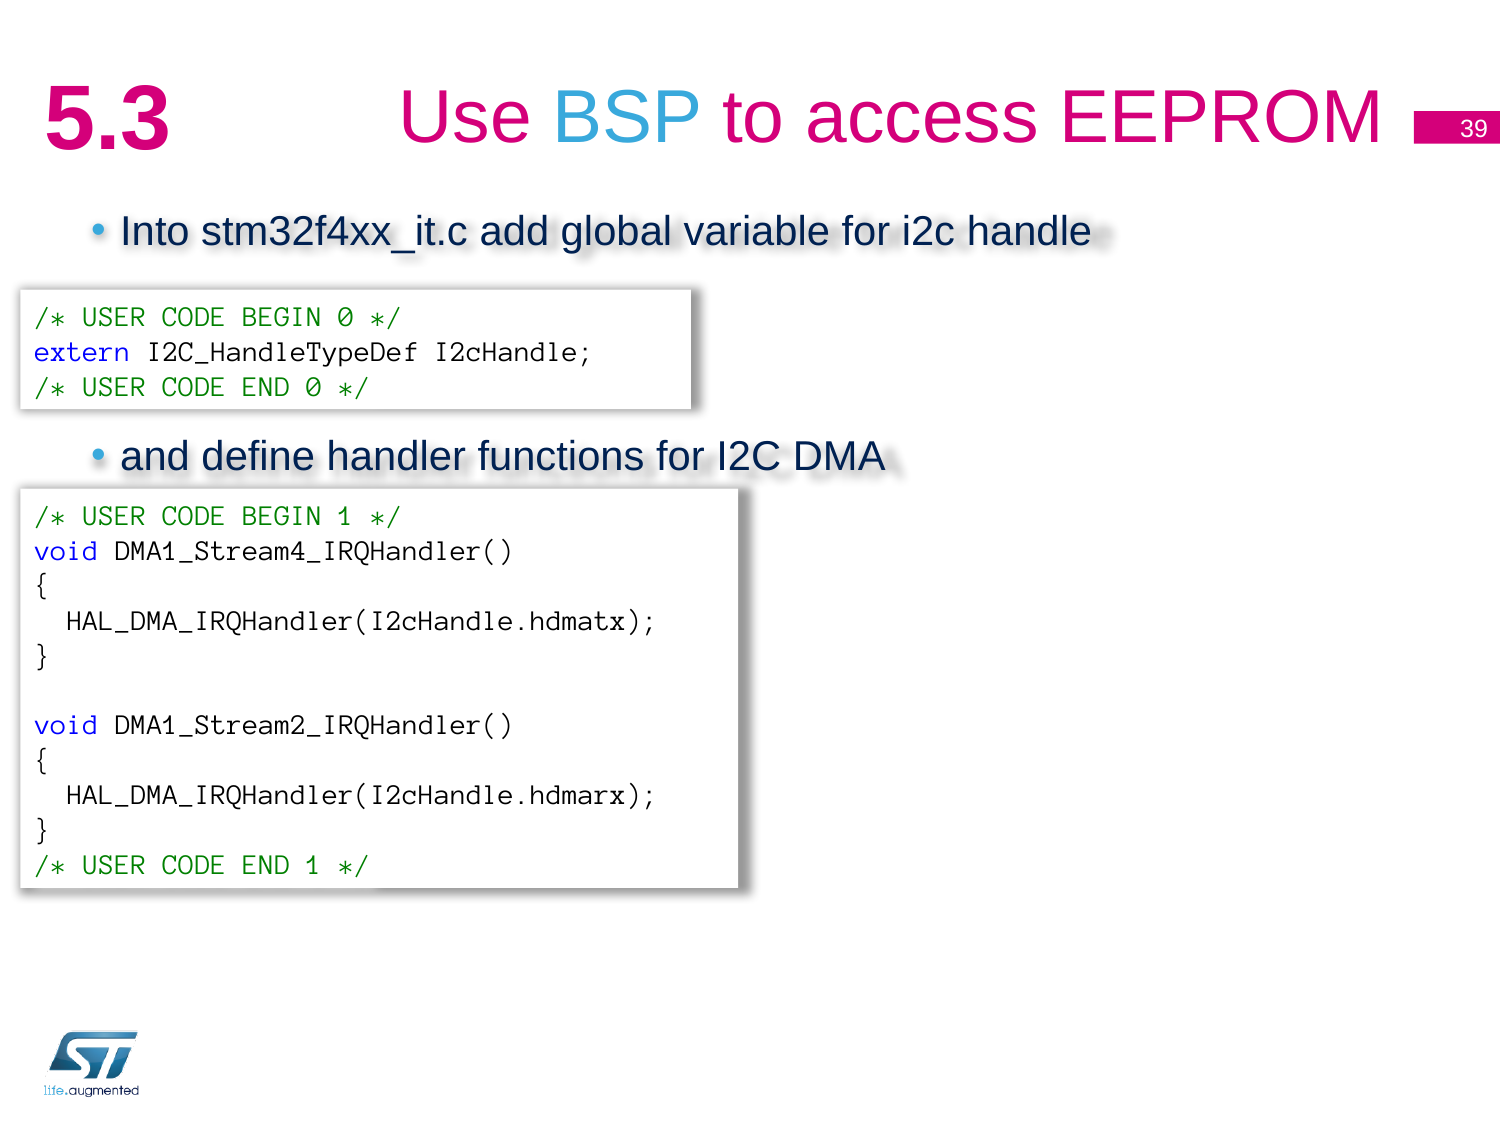

# Use BSP to access EEPROM
5.3
39
Into stm32f4xx_it.c add global variable for i2c handle

and define handler functions for I2C DMA
/* USER CODE BEGIN 0 */
extern I2C_HandleTypeDef I2cHandle;
/* USER CODE END 0 */
/* USER CODE BEGIN 1 */
void DMA1_Stream4_IRQHandler()
{
  HAL_DMA_IRQHandler(I2cHandle.hdmatx);
}

void DMA1_Stream2_IRQHandler()
{
  HAL_DMA_IRQHandler(I2cHandle.hdmarx);
}
/* USER CODE END 1 */